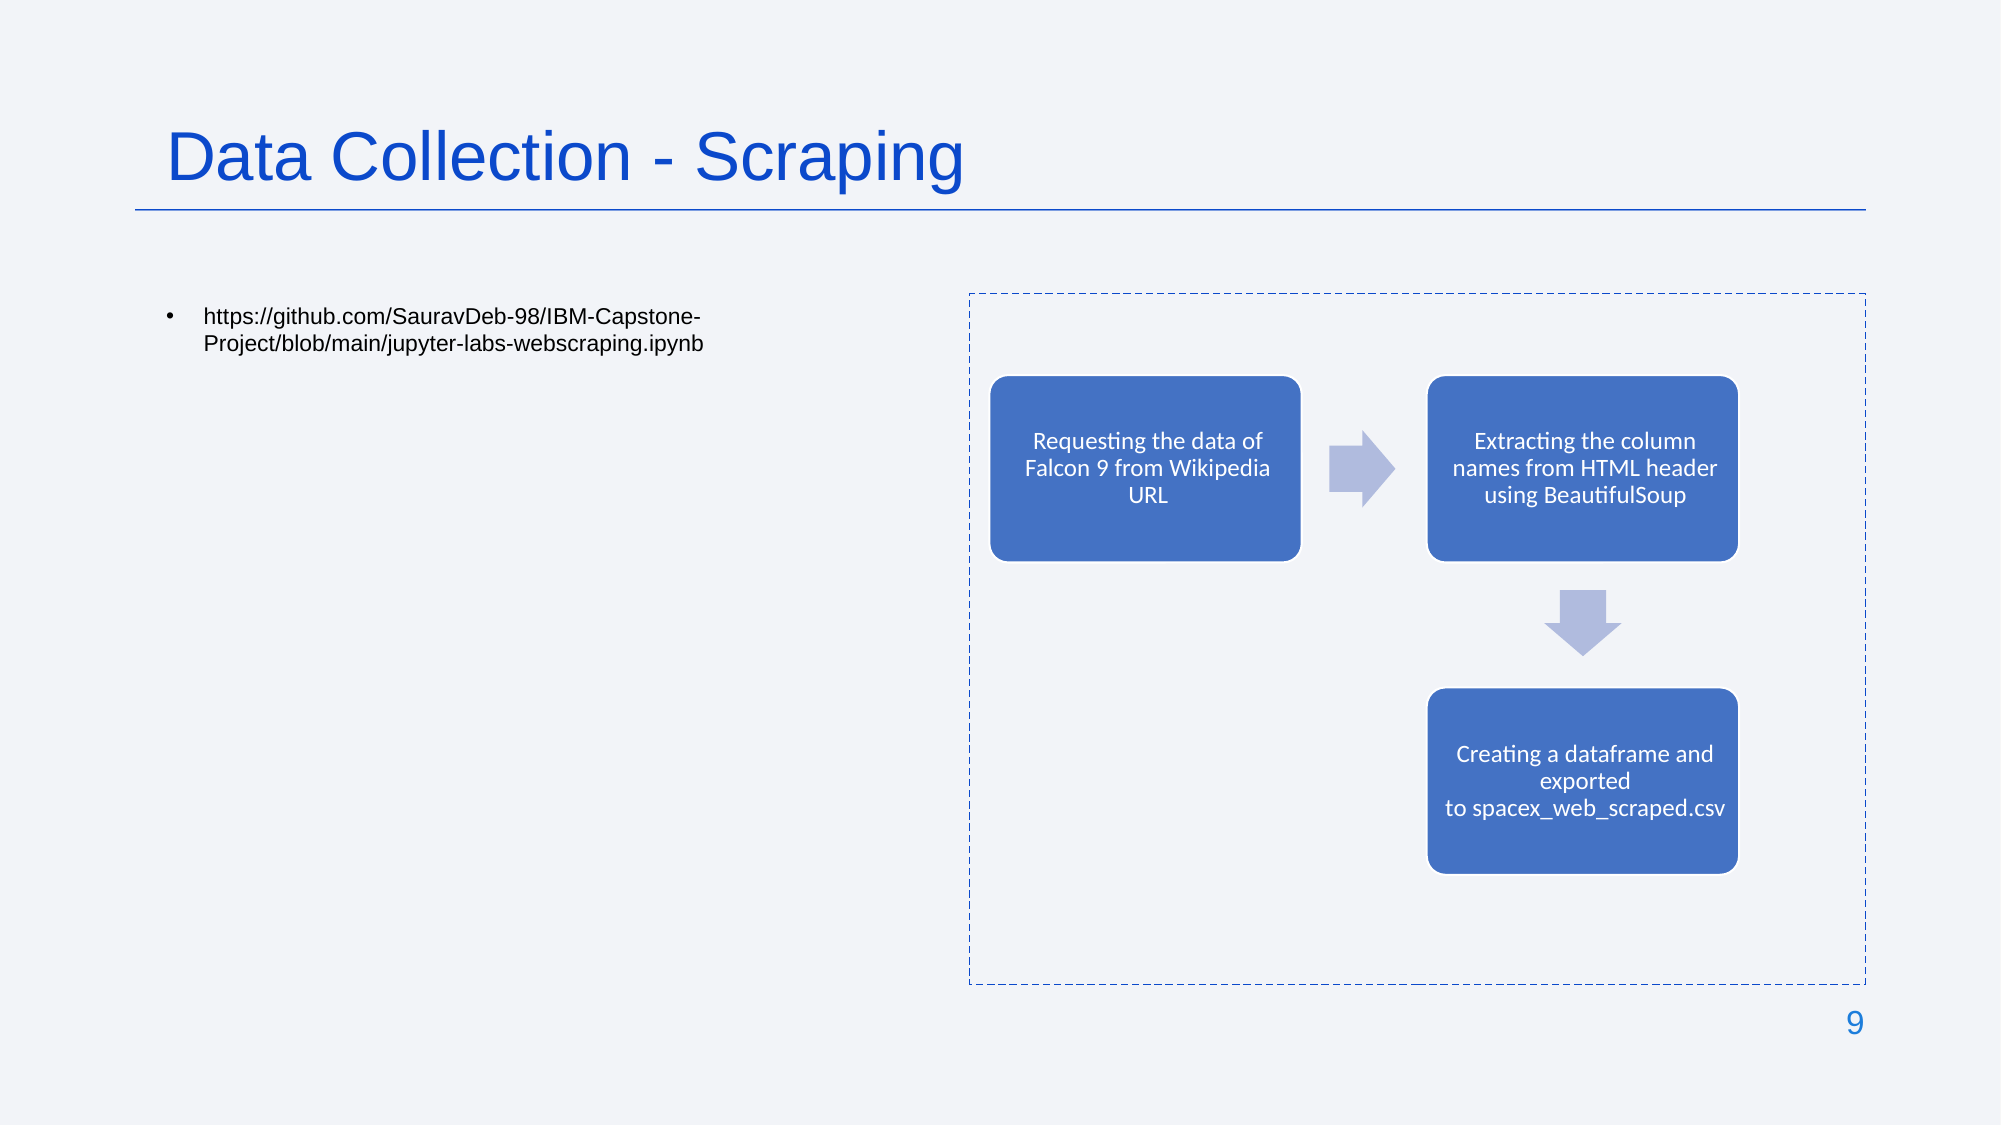

Data Collection - Scraping
https://github.com/SauravDeb-98/IBM-Capstone-Project/blob/main/jupyter-labs-webscraping.ipynb

Requesting the data of Falcon 9 from Wikipedia URL

Extracting the column names from HTML header using BeautifulSoup

Creating a dataframe and exported to spacex_web_scraped.csv
9